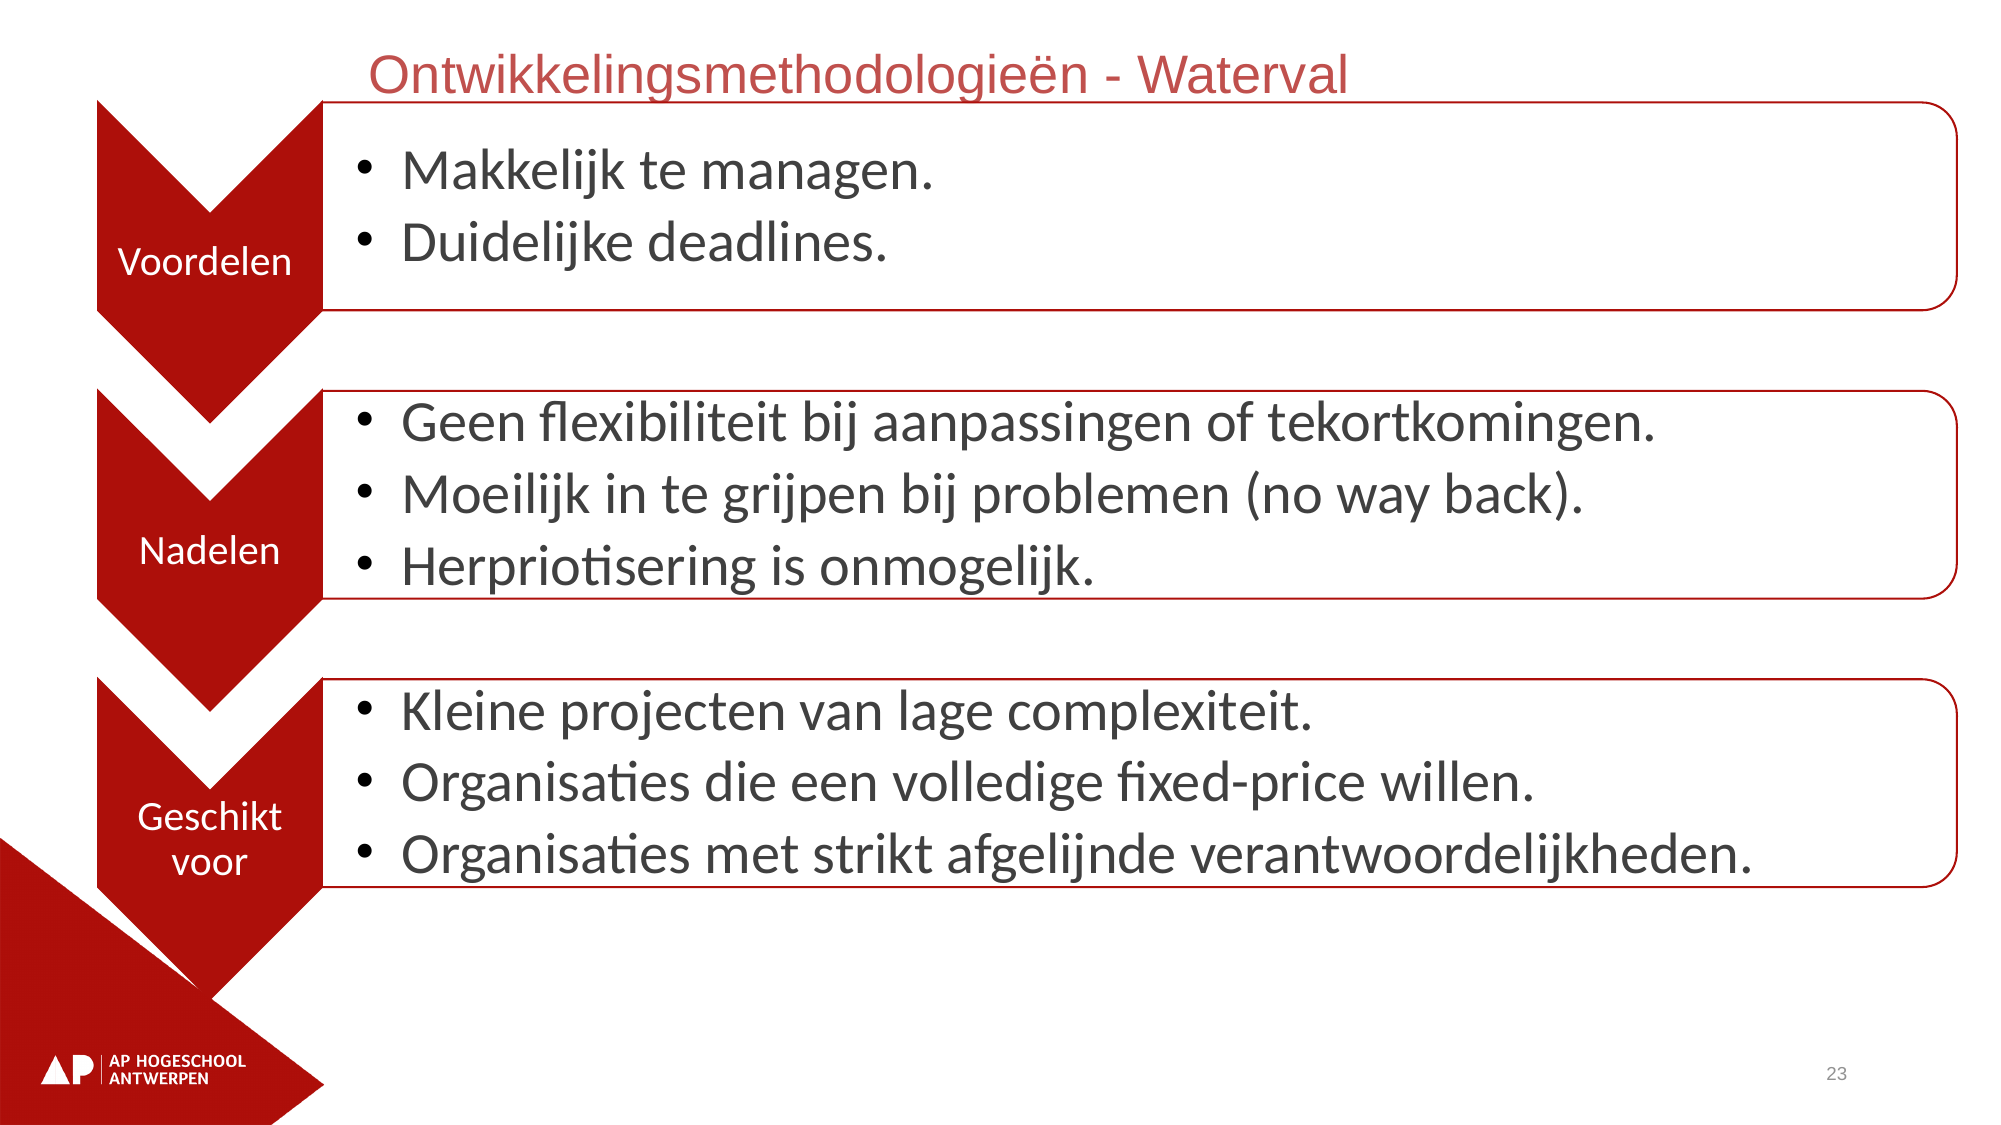

Ontwikkelingsmethodologieën - Waterval
Voordelen
Makkelijk te managen.
Duidelijke deadlines.
Nadelen
Geen flexibiliteit bij aanpassingen of tekortkomingen.
Moeilijk in te grijpen bij problemen (no way back).
Herpriotisering is onmogelijk.
Geschikt voor
Kleine projecten van lage complexiteit.
Organisaties die een volledige fixed-price willen.
Organisaties met strikt afgelijnde verantwoordelijkheden.
23